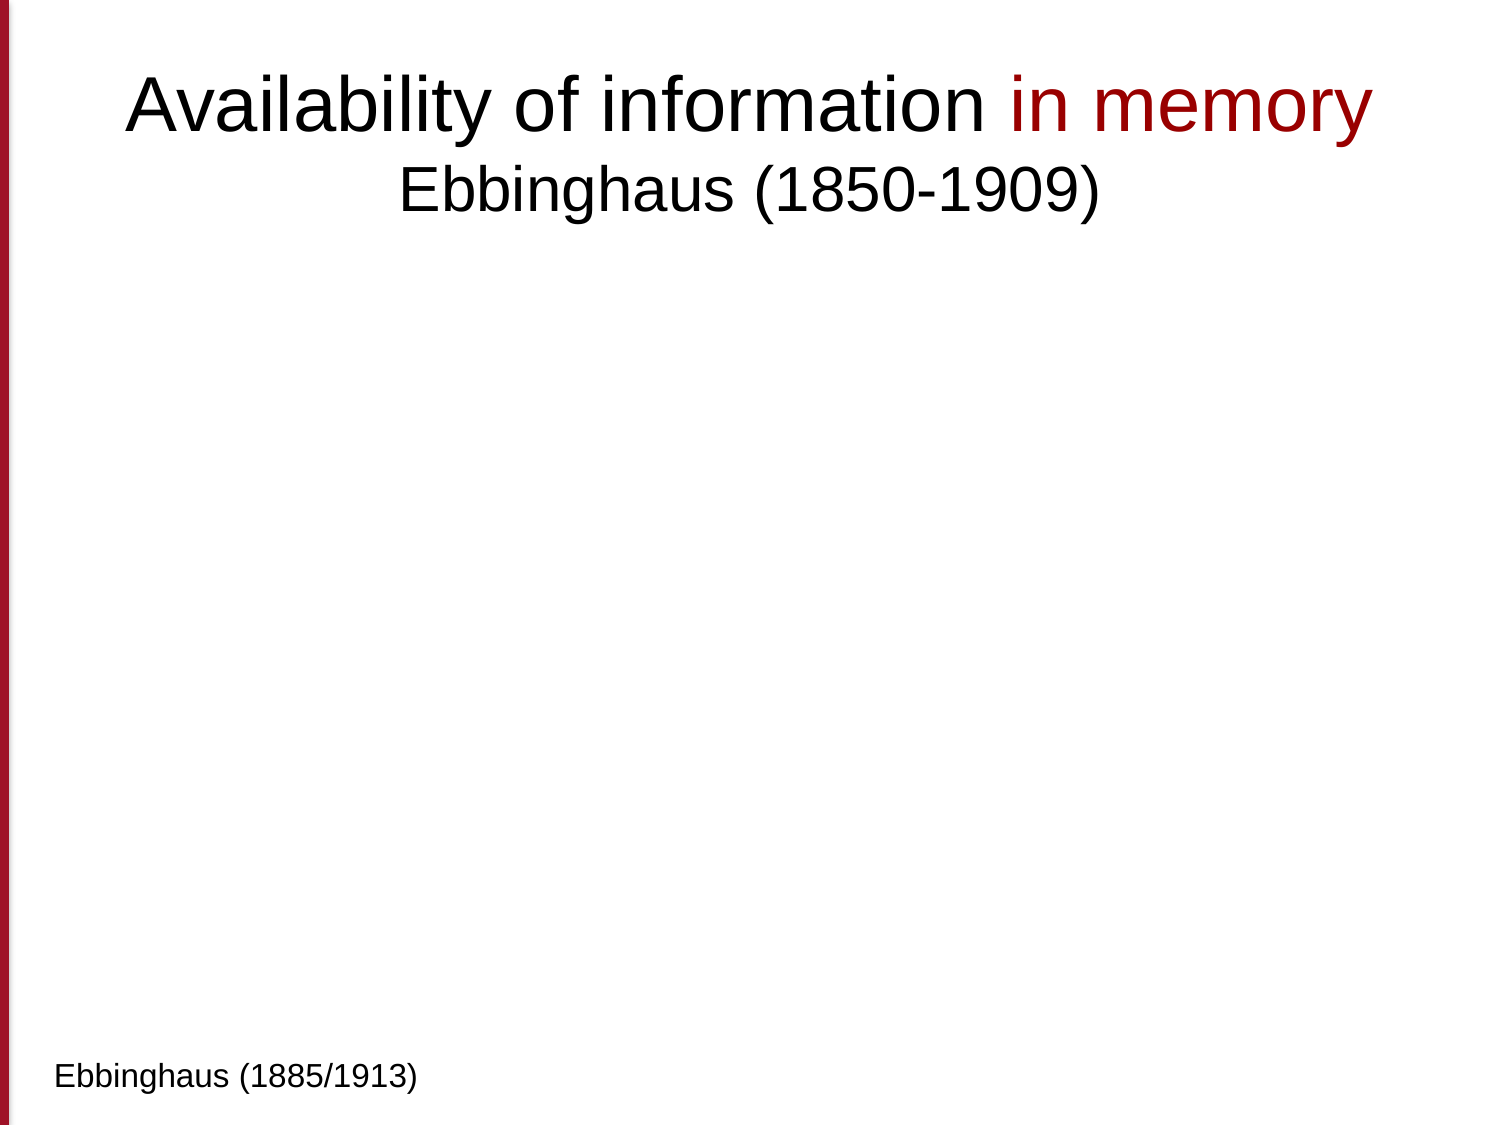

# Availability of information in memory Ebbinghaus (1850-1909)
Ebbinghaus (1885/1913)